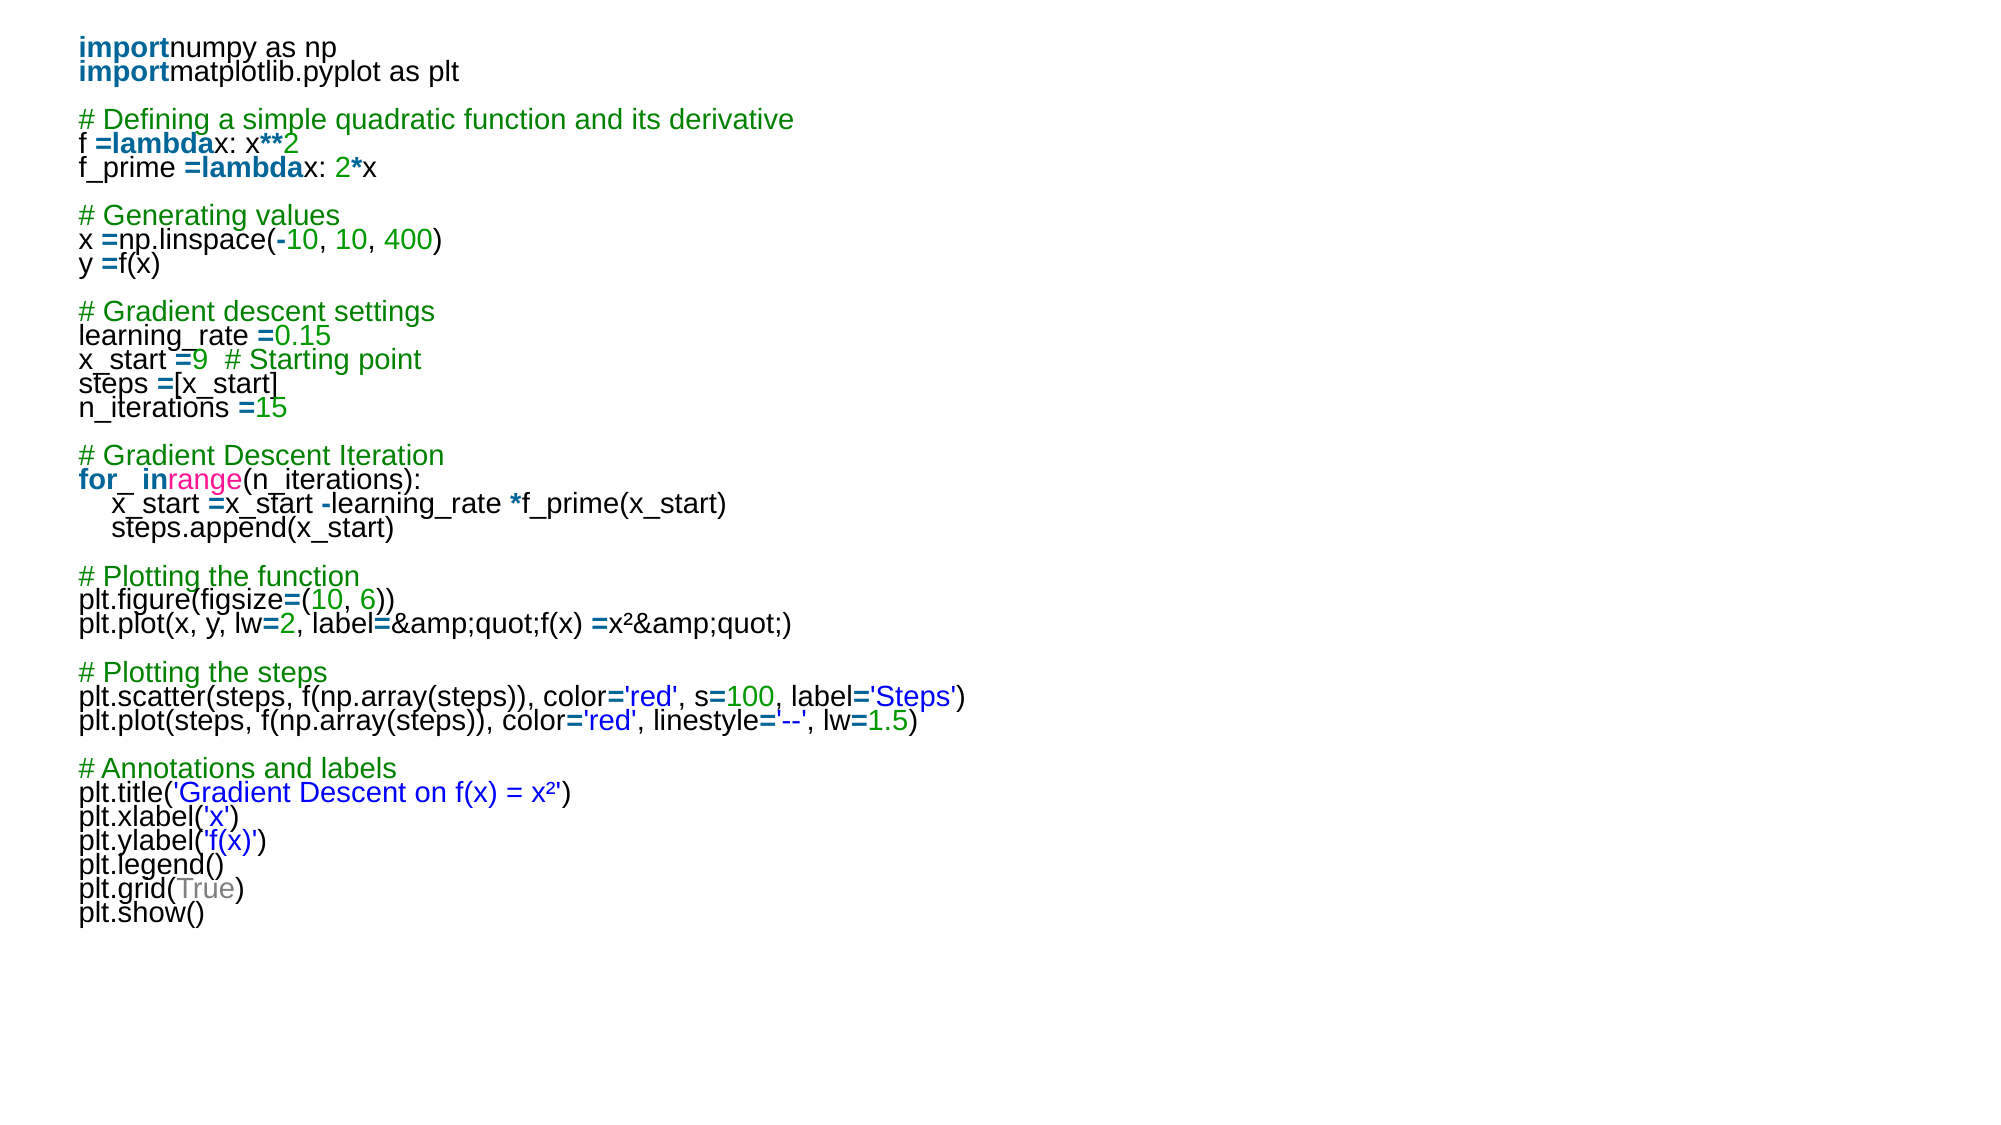

importnumpy as np
importmatplotlib.pyplot as plt

# Defining a simple quadratic function and its derivative
f =lambdax: x**2
f_prime =lambdax: 2*x

# Generating values
x =np.linspace(-10, 10, 400)
y =f(x)

# Gradient descent settings
learning_rate =0.15
x_start =9  # Starting point
steps =[x_start]
n_iterations =15

# Gradient Descent Iteration
for_ inrange(n_iterations):
    x_start =x_start -learning_rate *f_prime(x_start)
    steps.append(x_start)

# Plotting the function
plt.figure(figsize=(10, 6))
plt.plot(x, y, lw=2, label=&amp;quot;f(x) =x²&amp;quot;)

# Plotting the steps
plt.scatter(steps, f(np.array(steps)), color='red', s=100, label='Steps')
plt.plot(steps, f(np.array(steps)), color='red', linestyle='--', lw=1.5)

# Annotations and labels
plt.title('Gradient Descent on f(x) = x²')
plt.xlabel('x')
plt.ylabel('f(x)')
plt.legend()
plt.grid(True)
plt.show()